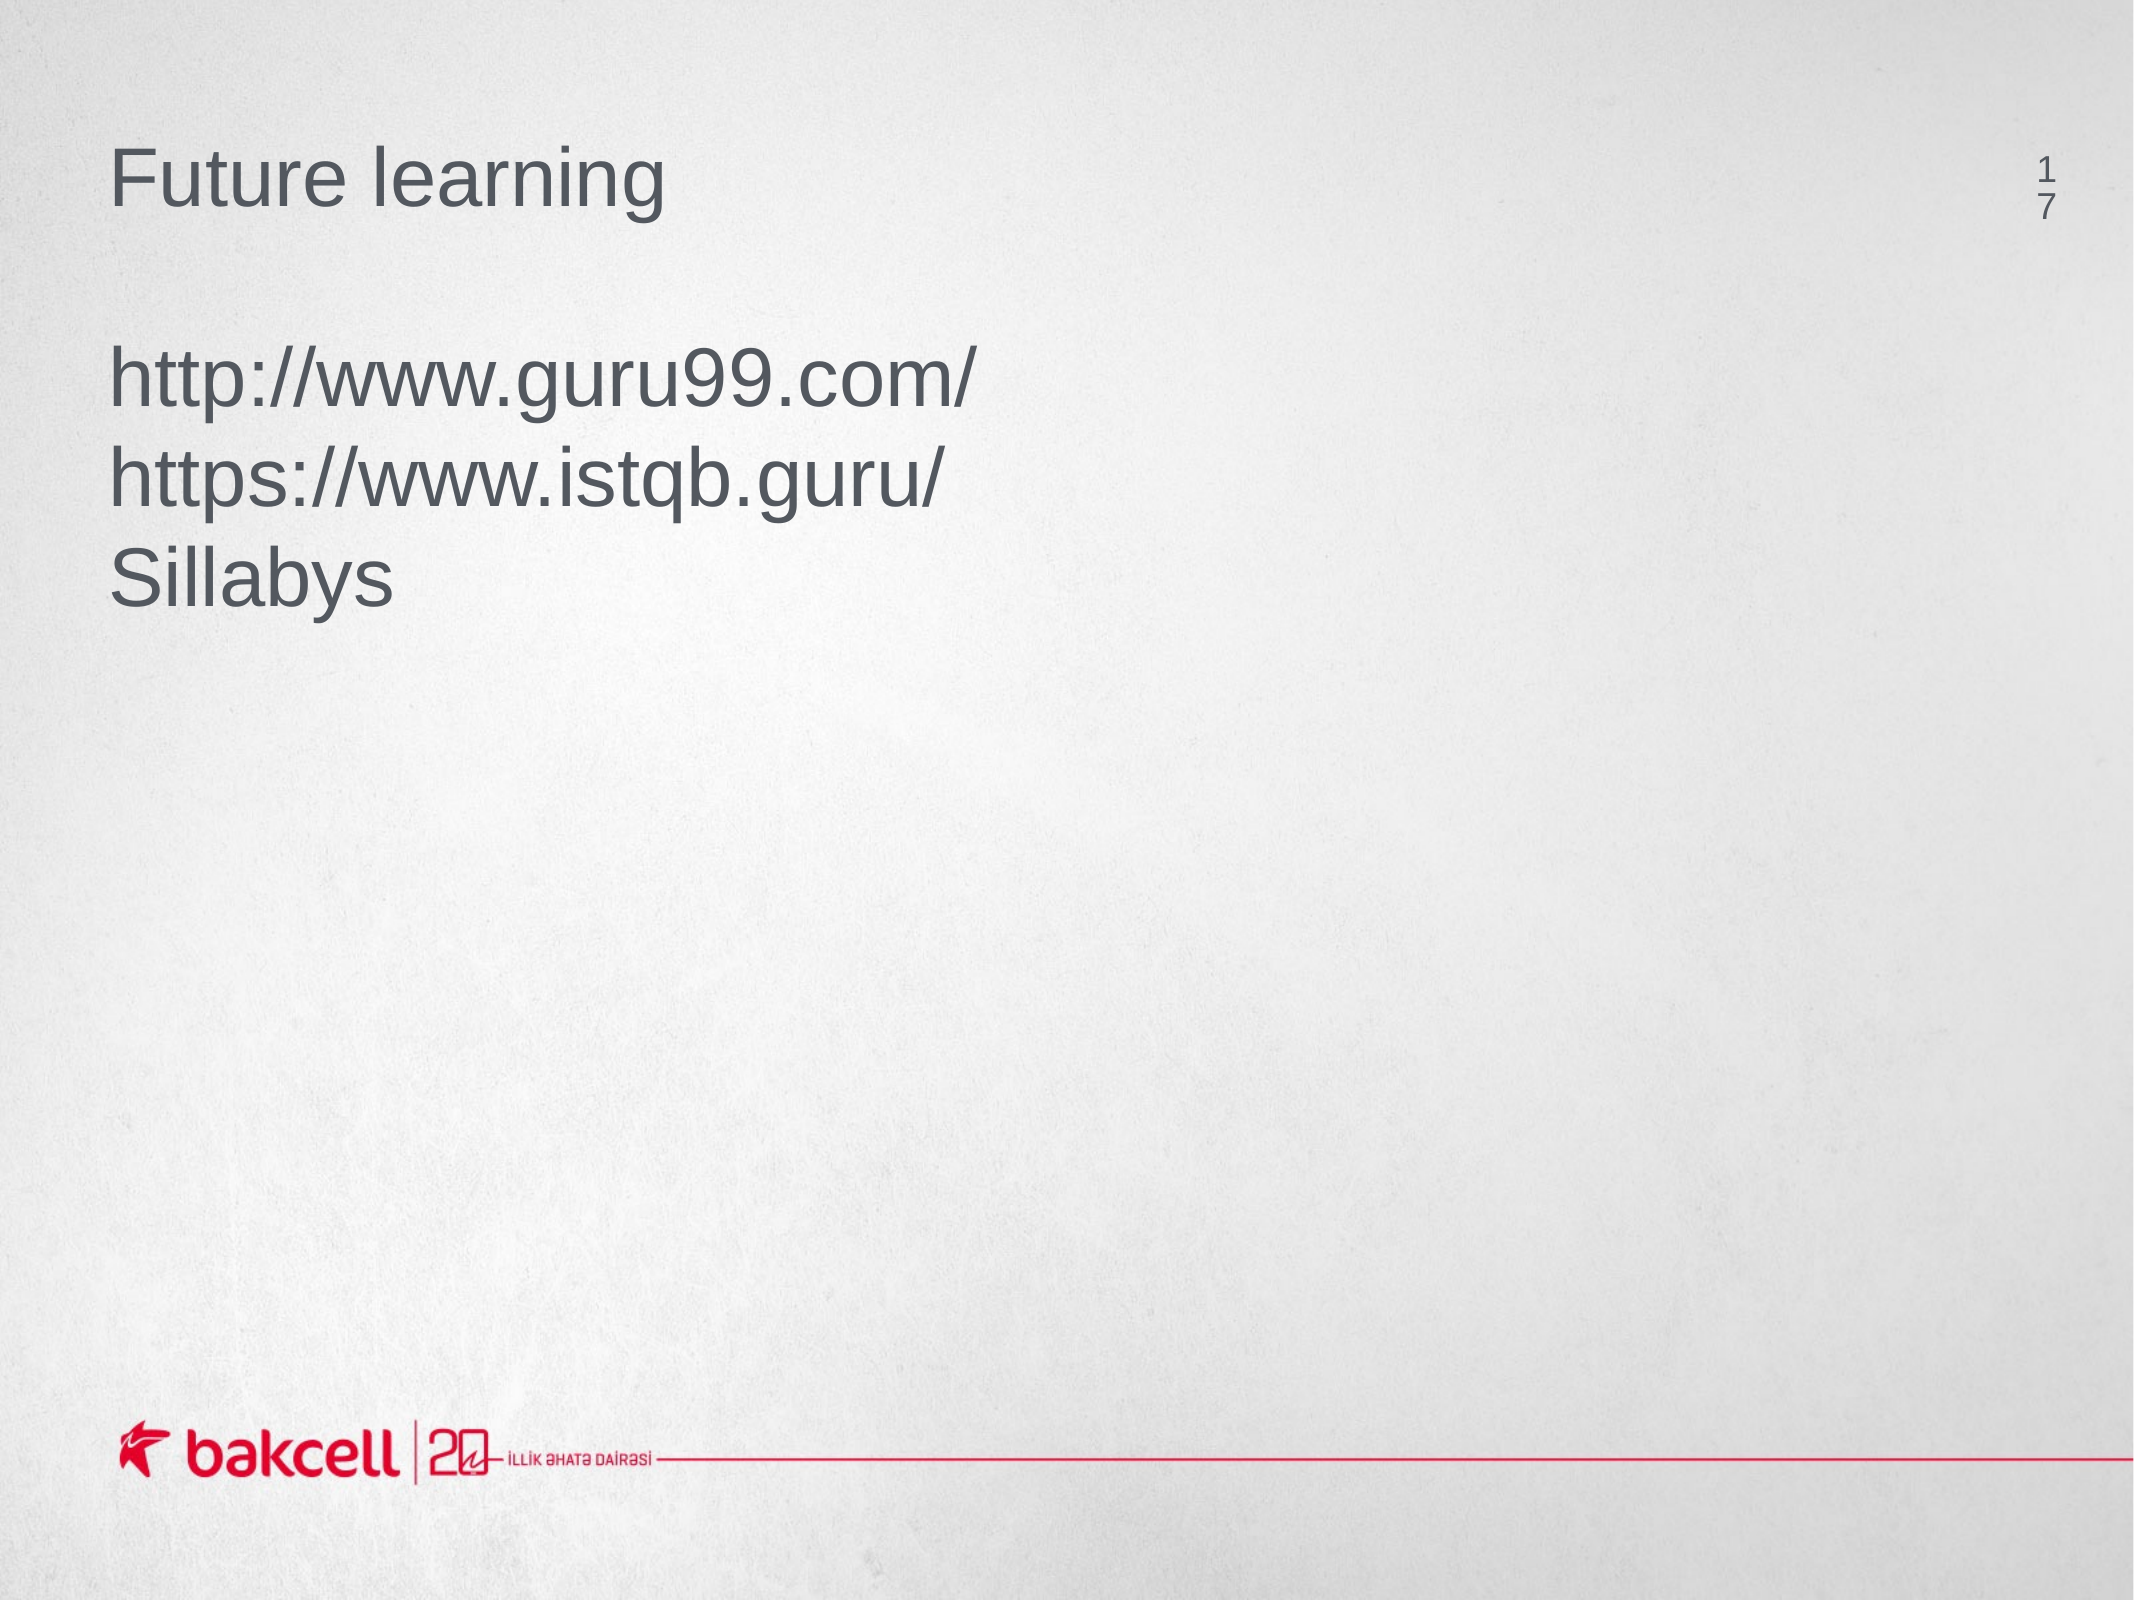

# Future learning http://www.guru99.com/ https://www.istqb.guru/ Sillabys
17